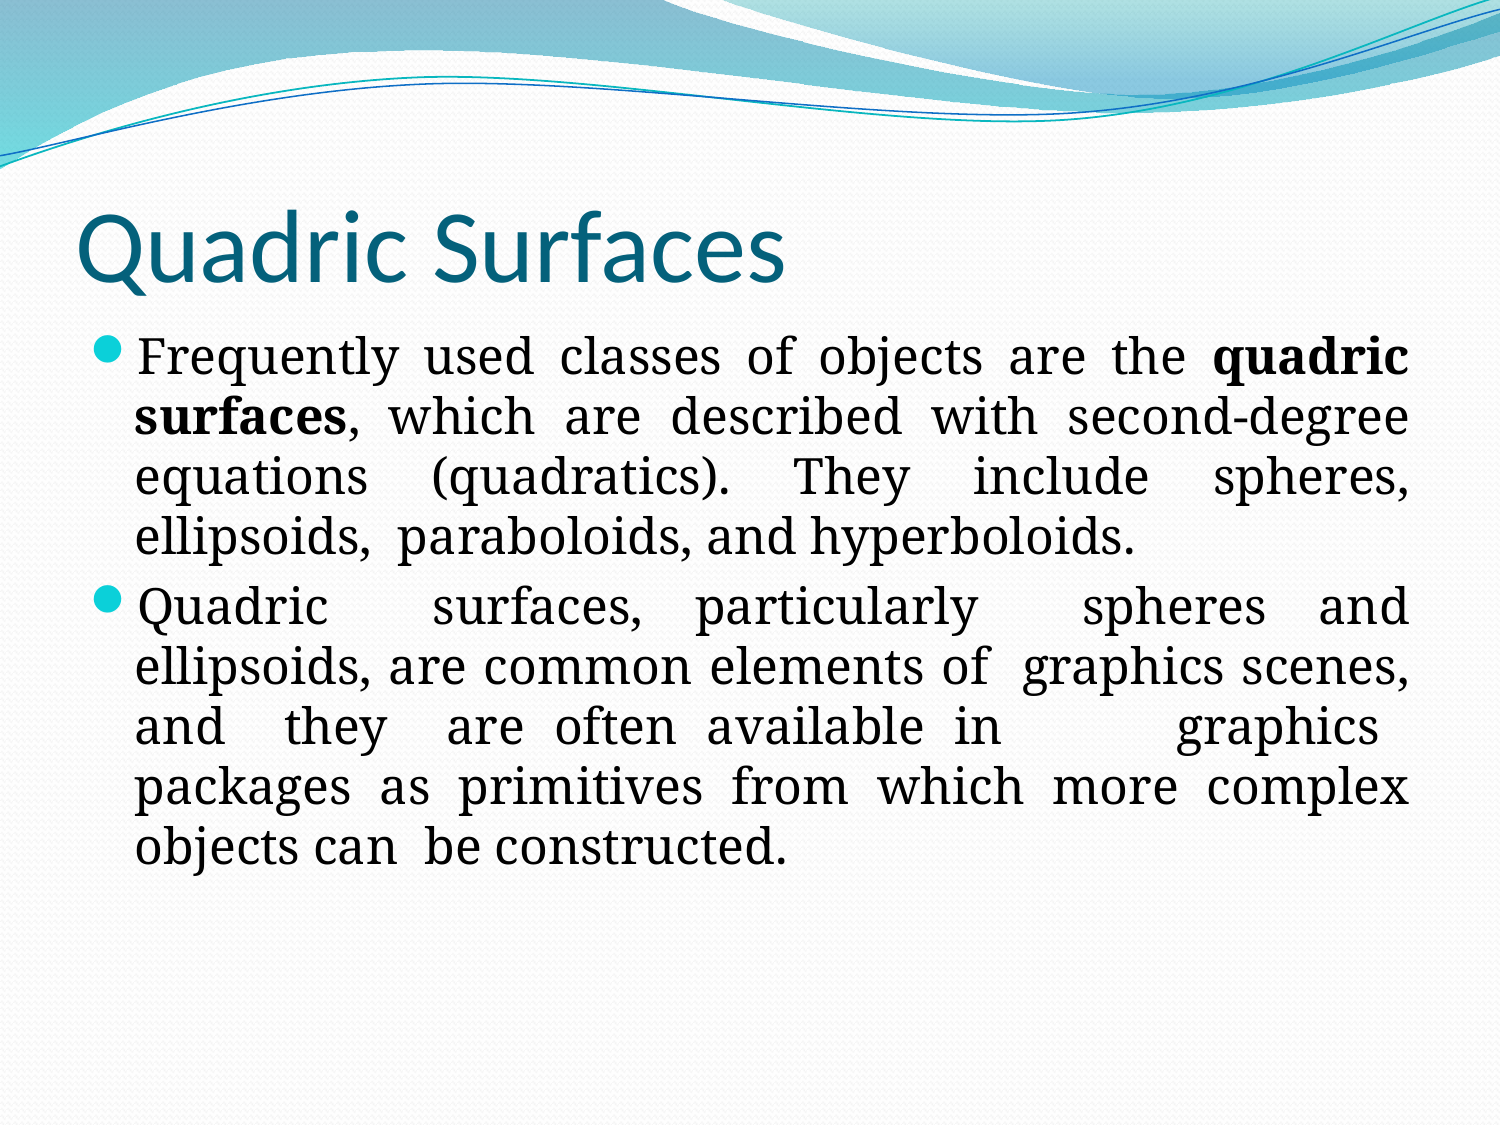

# Quadric Surfaces
Frequently used classes of objects are the quadric surfaces, which are described with second-degree equations (quadratics). They include spheres, ellipsoids,  paraboloids, and hyperboloids.
Quadric  surfaces, particularly  spheres and ellipsoids, are common elements of  graphics scenes, and  they  are often available in      graphics  packages  as  primitives  from  which  more  complex objects can  be constructed.